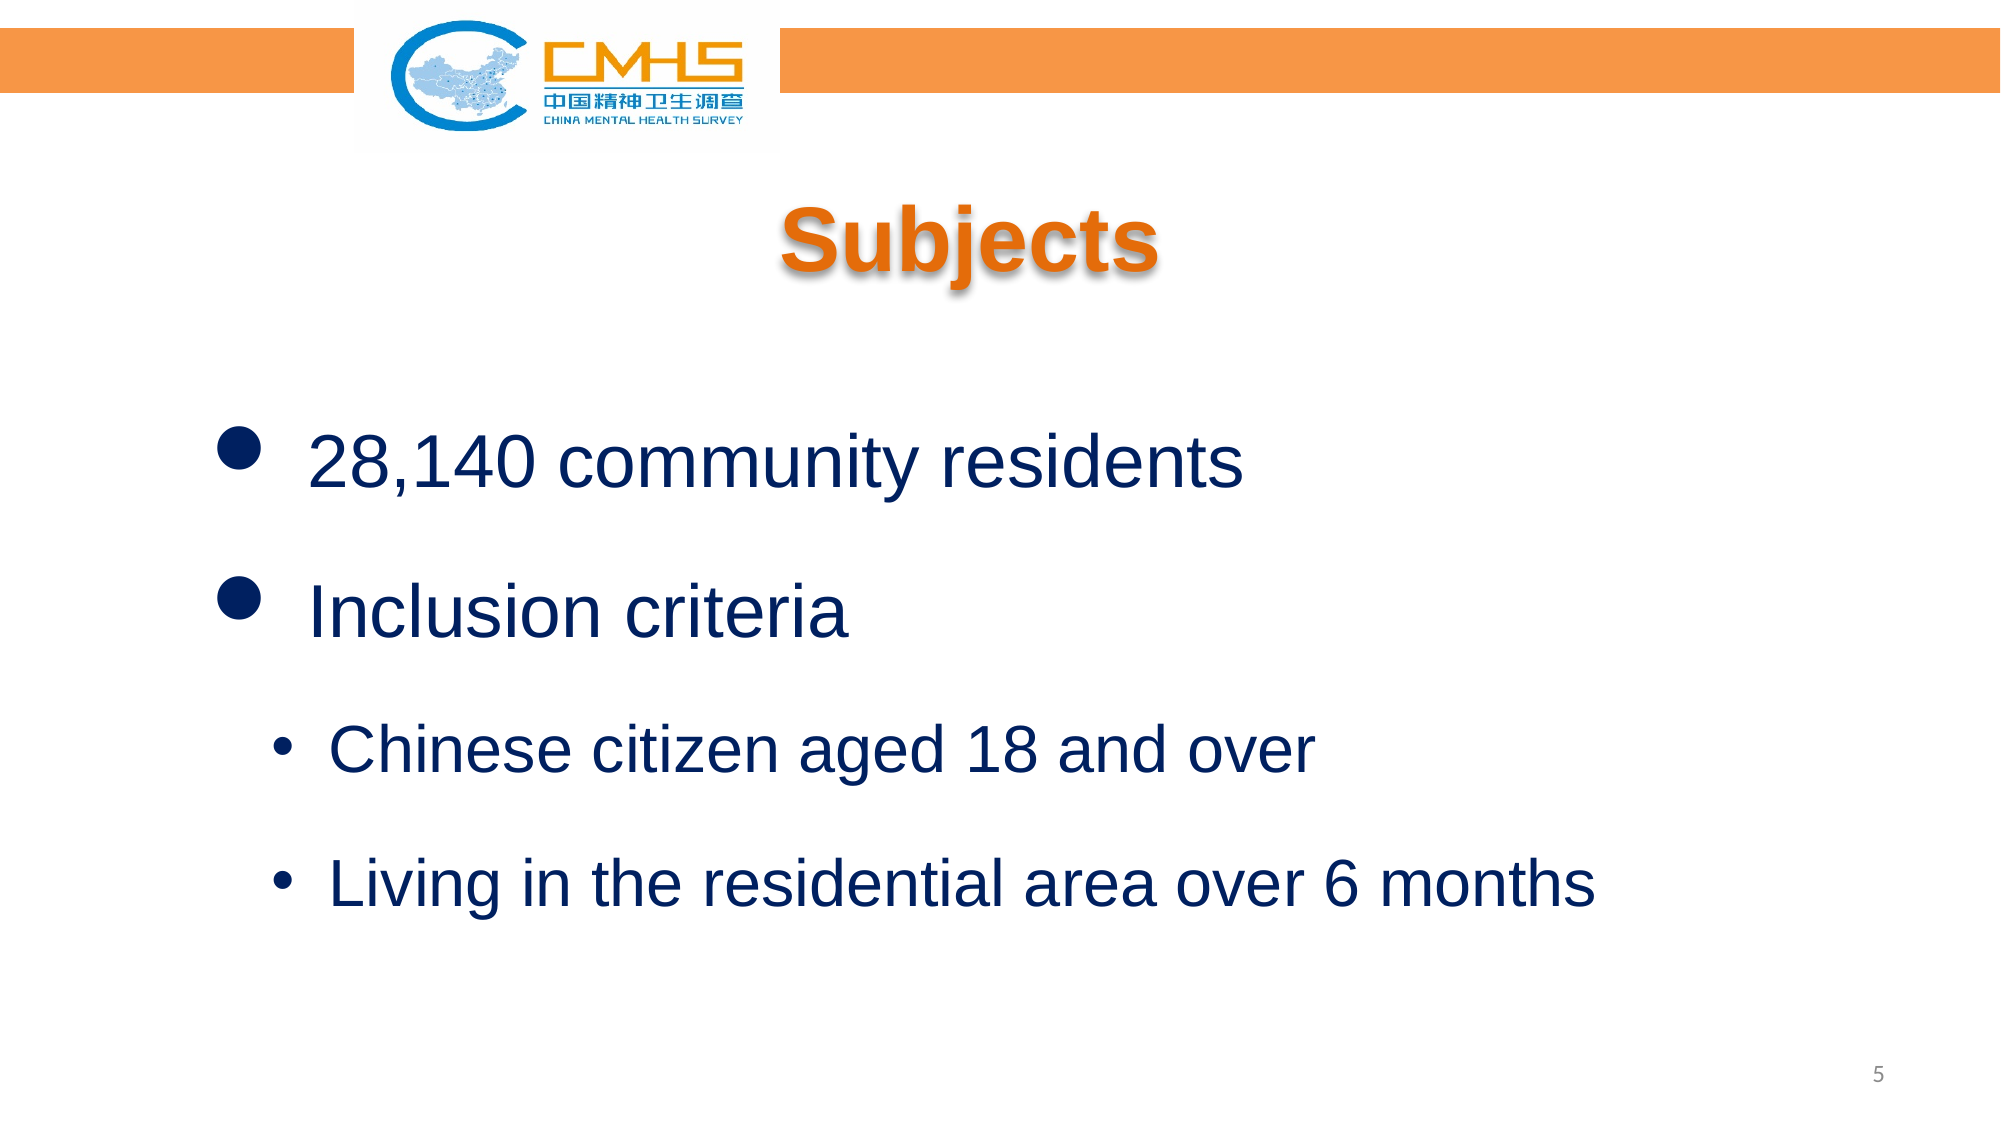

Subjects
 28,140 community residents
 Inclusion criteria
Chinese citizen aged 18 and over
Living in the residential area over 6 months

5